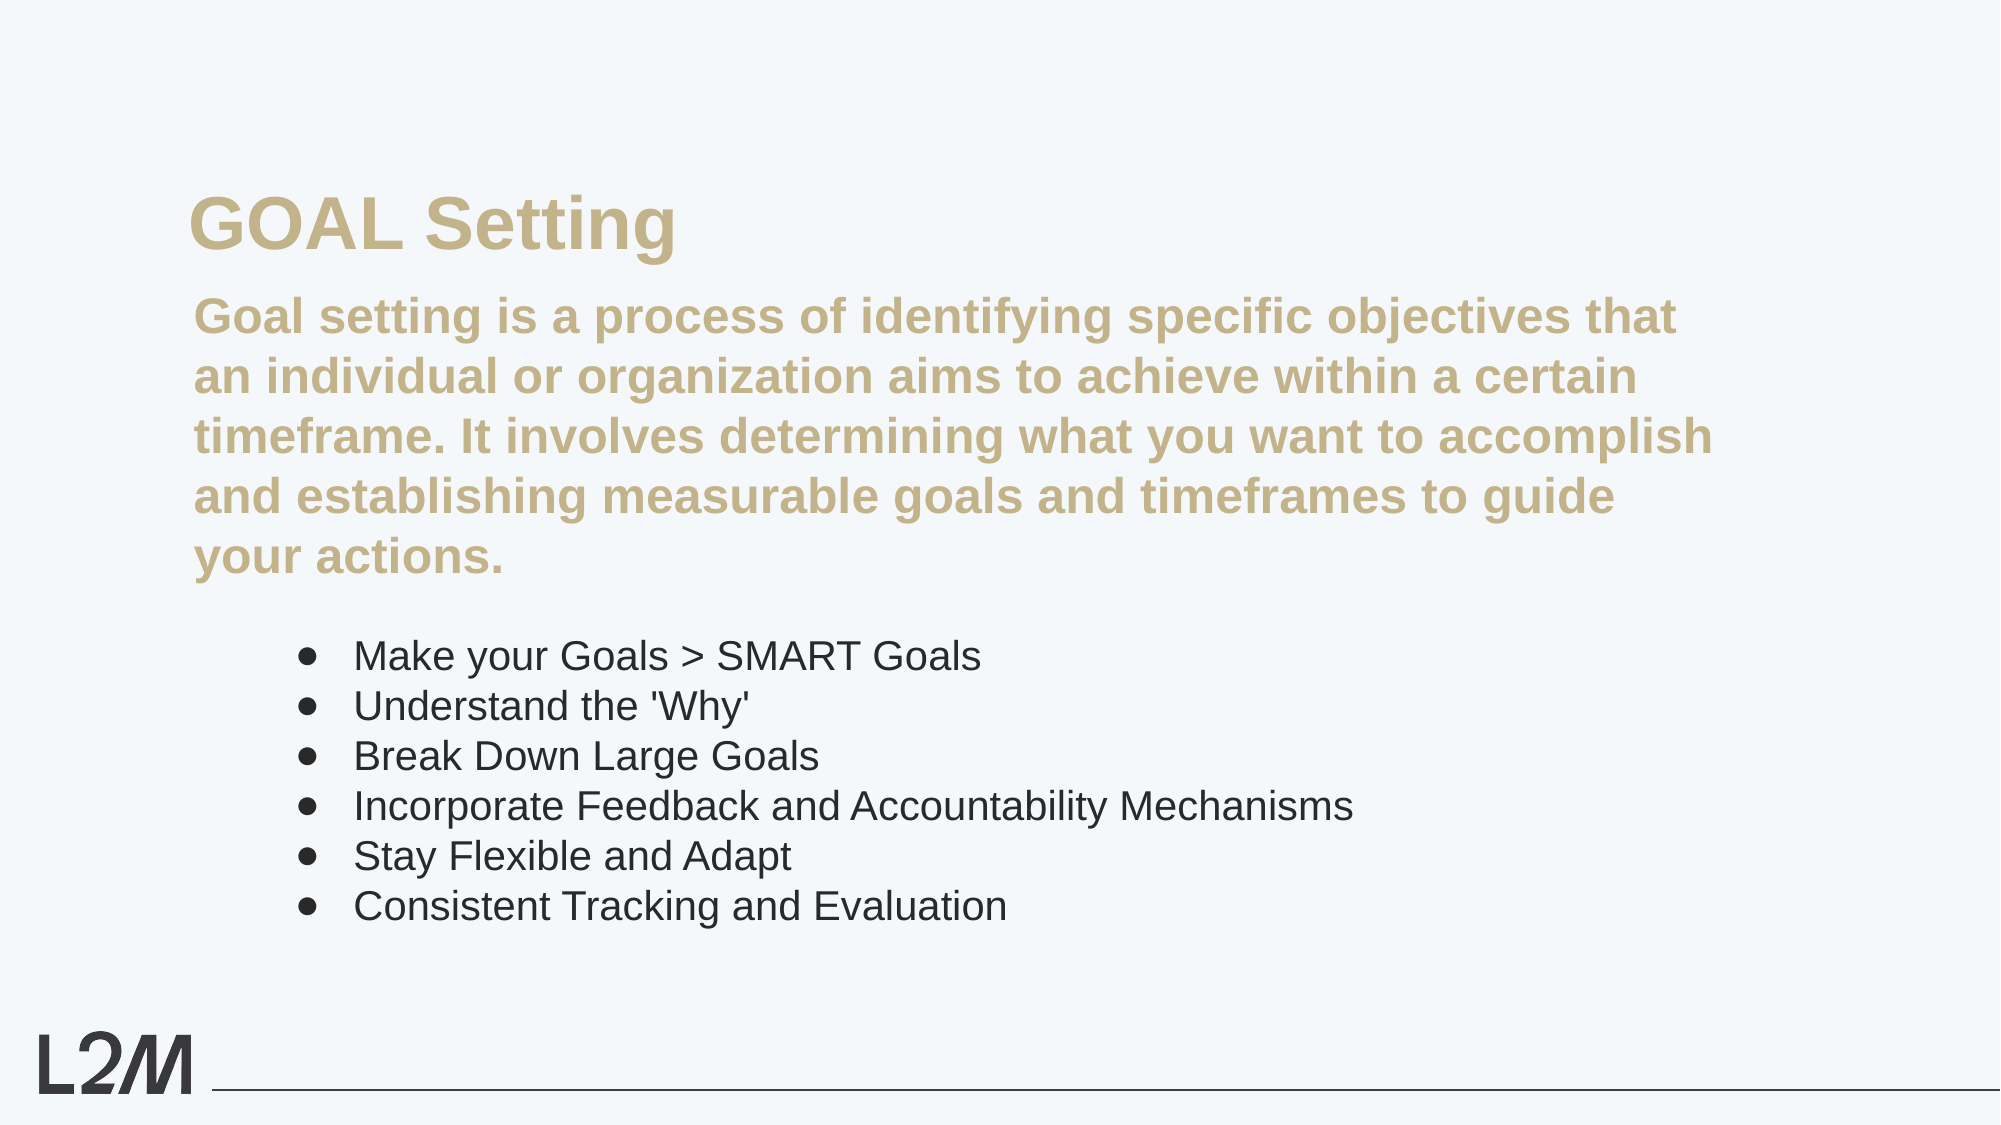

GOAL Setting
Goal setting is a process of identifying specific objectives that an individual or organization aims to achieve within a certain timeframe. It involves determining what you want to accomplish and establishing measurable goals and timeframes to guide your actions.
Make your Goals > SMART Goals
Understand the 'Why'
Break Down Large Goals
Incorporate Feedback and Accountability Mechanisms
Stay Flexible and Adapt
Consistent Tracking and Evaluation